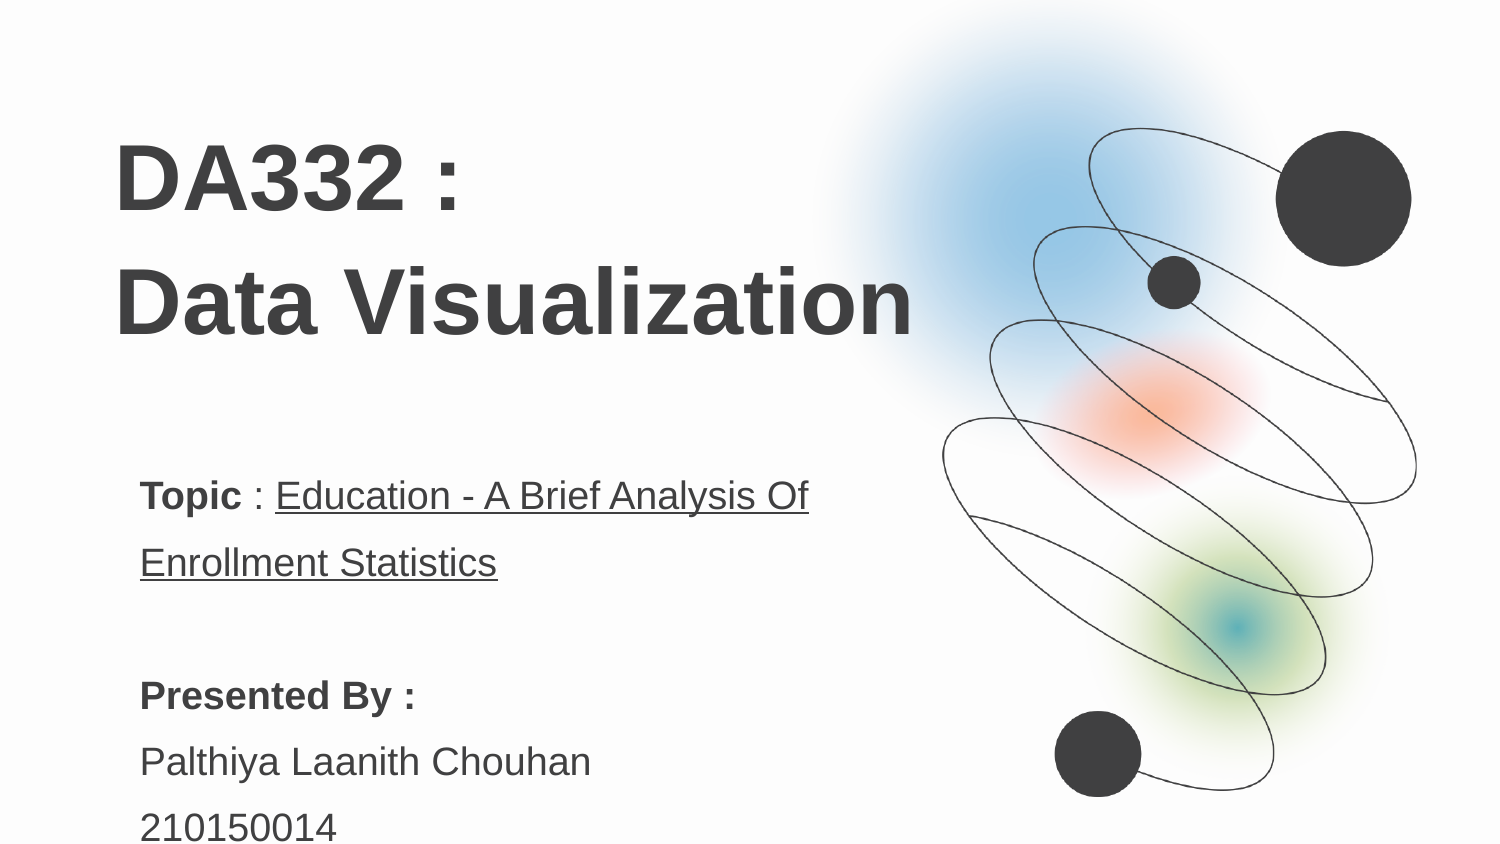

DA332 :
Data Visualization
Topic : Education - A Brief Analysis Of Enrollment Statistics

Presented By :
Palthiya Laanith Chouhan
210150014